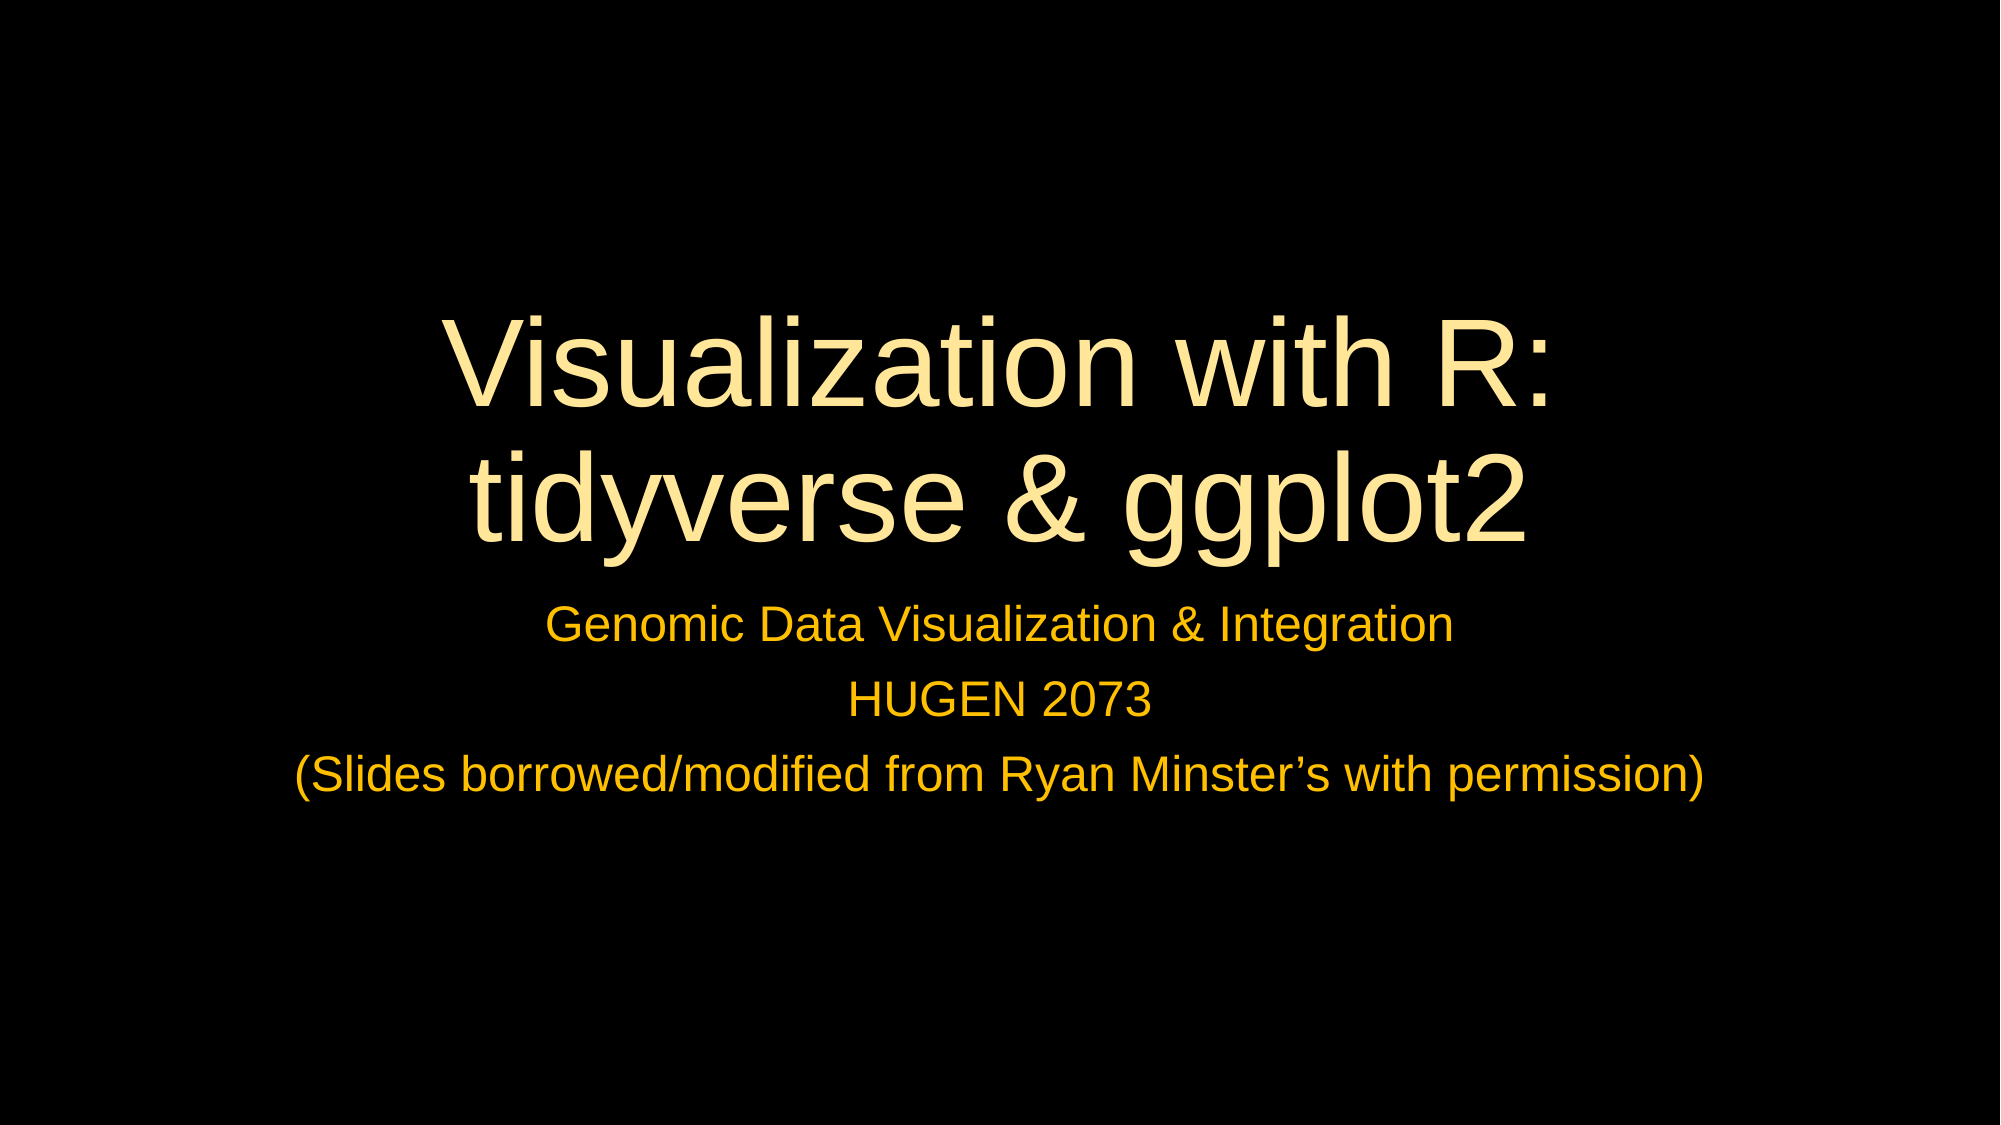

# Visualization with R: tidyverse & ggplot2
Genomic Data Visualization & Integration
HUGEN 2073
(Slides borrowed/modified from Ryan Minster’s with permission)